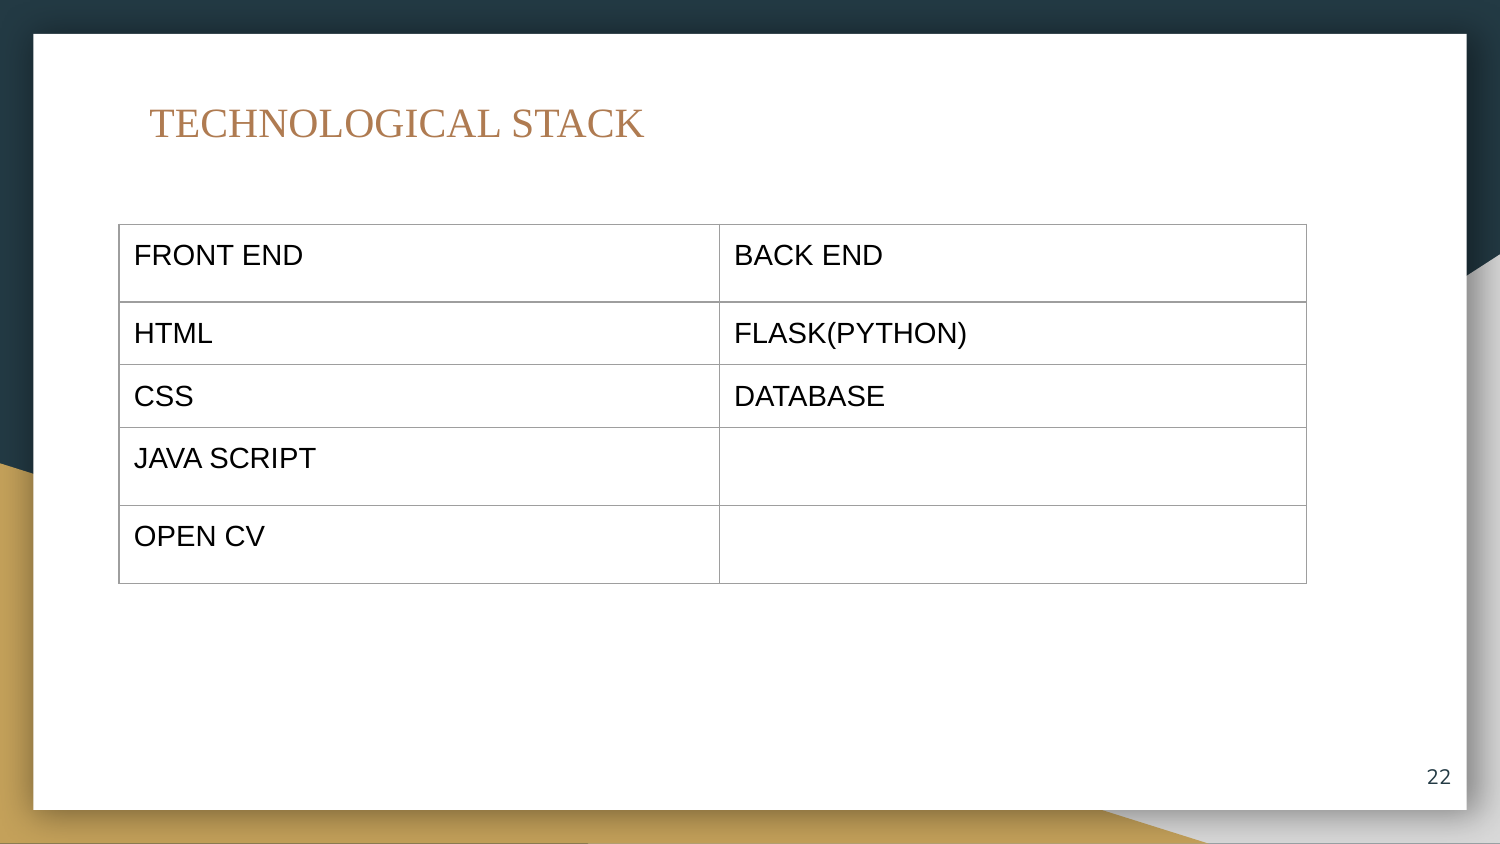

# TECHNOLOGICAL STACK

| FRONT END | BACK END |
| --- | --- |
| HTML | FLASK(PYTHON) |
| CSS | DATABASE |
| JAVA SCRIPT |  |
| OPEN CV |  |
22